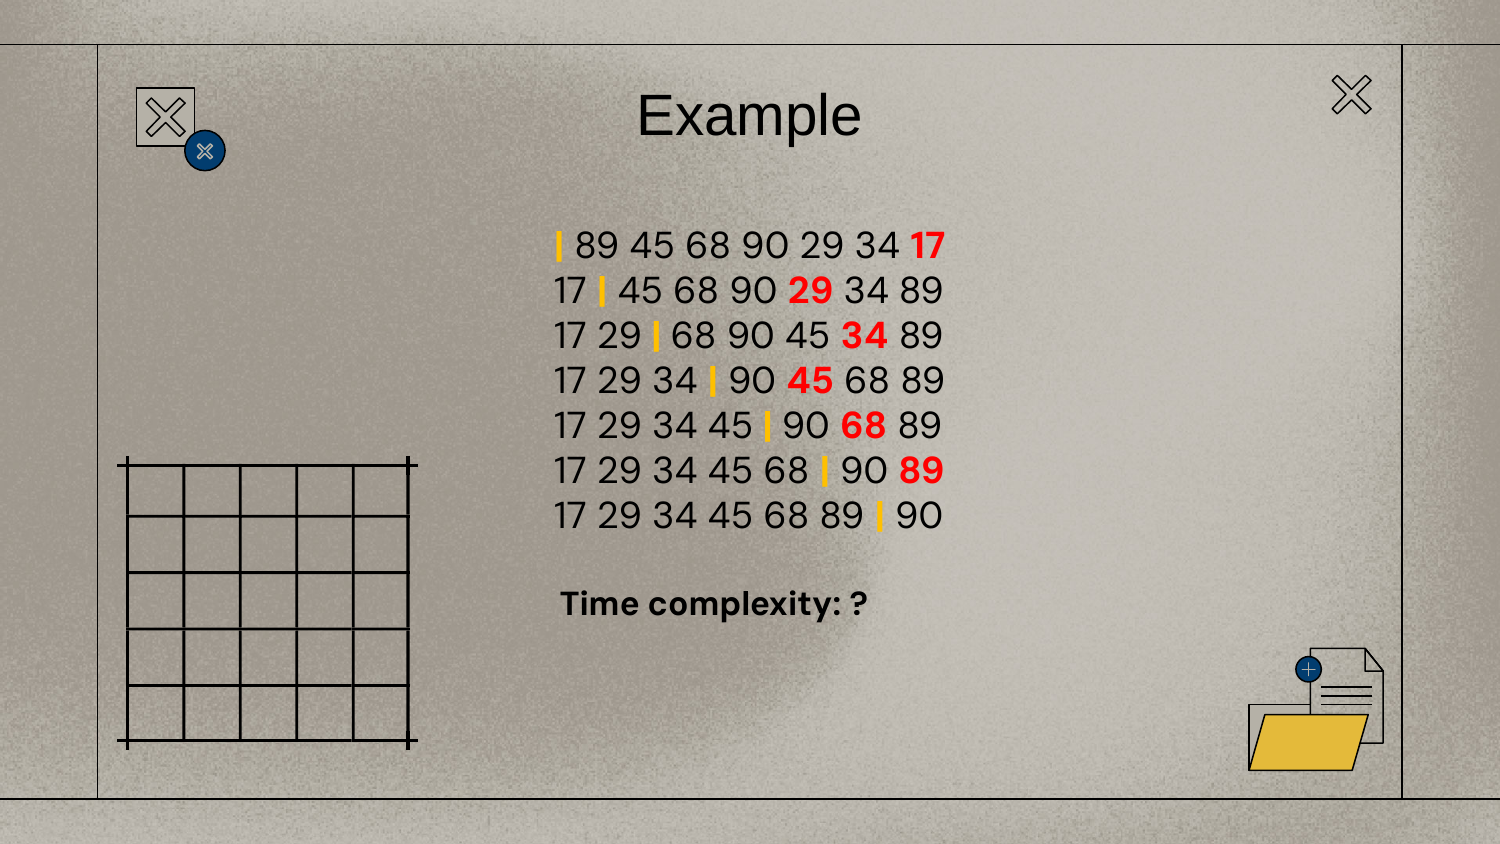

# Example

| 89 45 68 90 29 34 17
17 | 45 68 90 29 34 89
17 29 | 68 90 45 34 89
17 29 34 | 90 45 68 89
17 29 34 45 | 90 68 89
17 29 34 45 68 | 90 89
17 29 34 45 68 89 | 90
Time complexity: ?